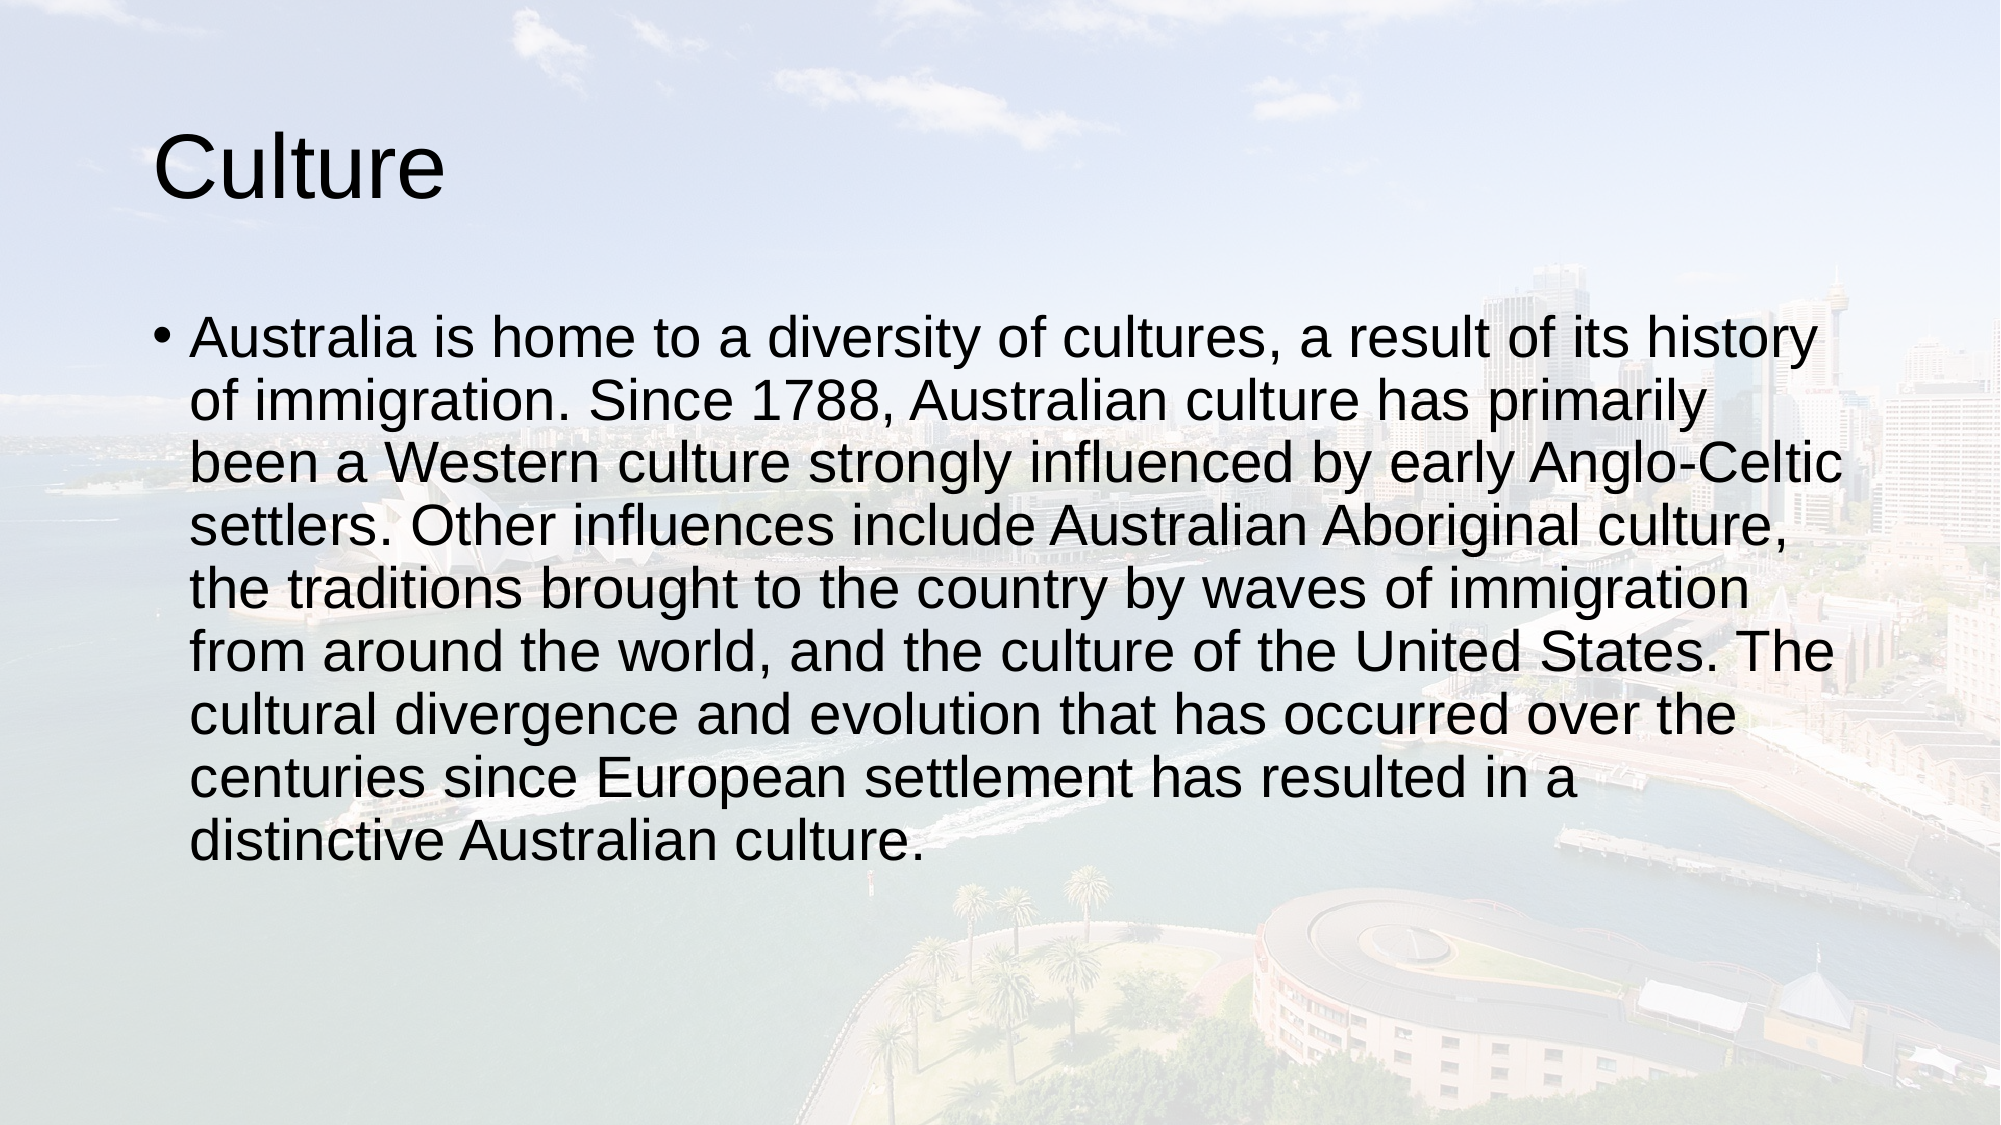

# Culture
Australia is home to a diversity of cultures, a result of its history of immigration. Since 1788, Australian culture has primarily been a Western culture strongly influenced by early Anglo-Celtic settlers. Other influences include Australian Aboriginal culture, the traditions brought to the country by waves of immigration from around the world, and the culture of the United States. The cultural divergence and evolution that has occurred over the centuries since European settlement has resulted in a distinctive Australian culture.